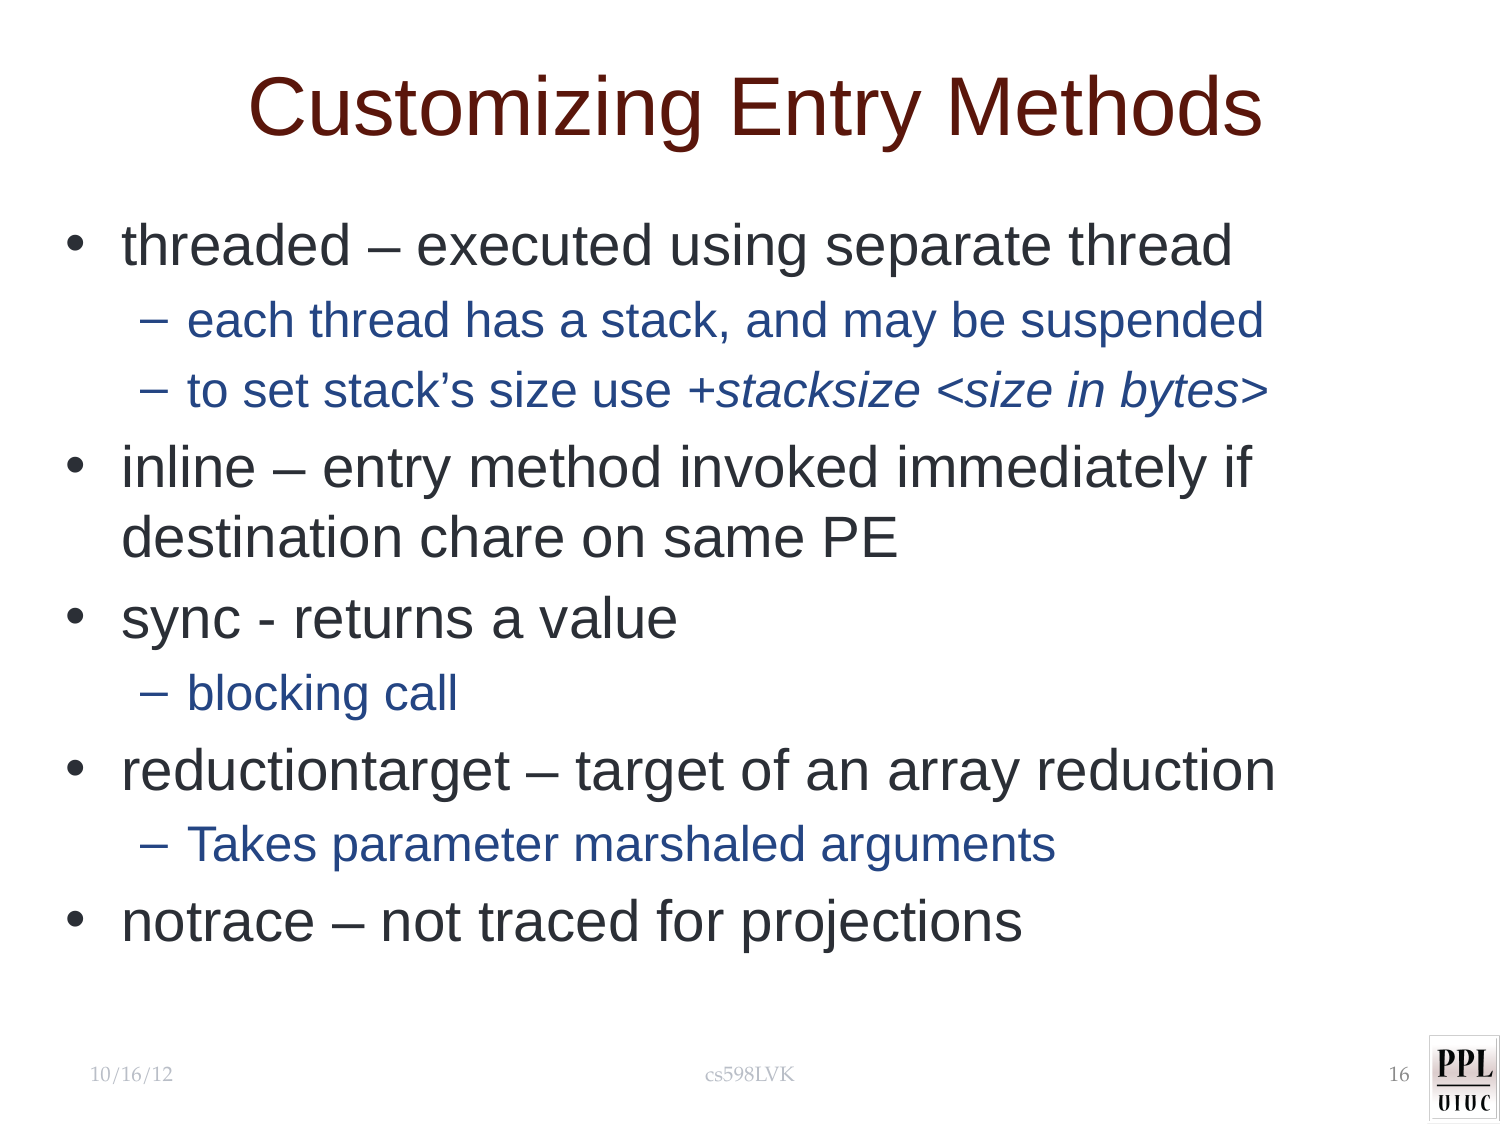

# Customizing Entry Methods
threaded – executed using separate thread
each thread has a stack, and may be suspended
to set stack’s size use +stacksize <size in bytes>
inline – entry method invoked immediately if destination chare on same PE
sync - returns a value
blocking call
reductiontarget – target of an array reduction
Takes parameter marshaled arguments
notrace – not traced for projections

10/16/12
cs598LVK
16